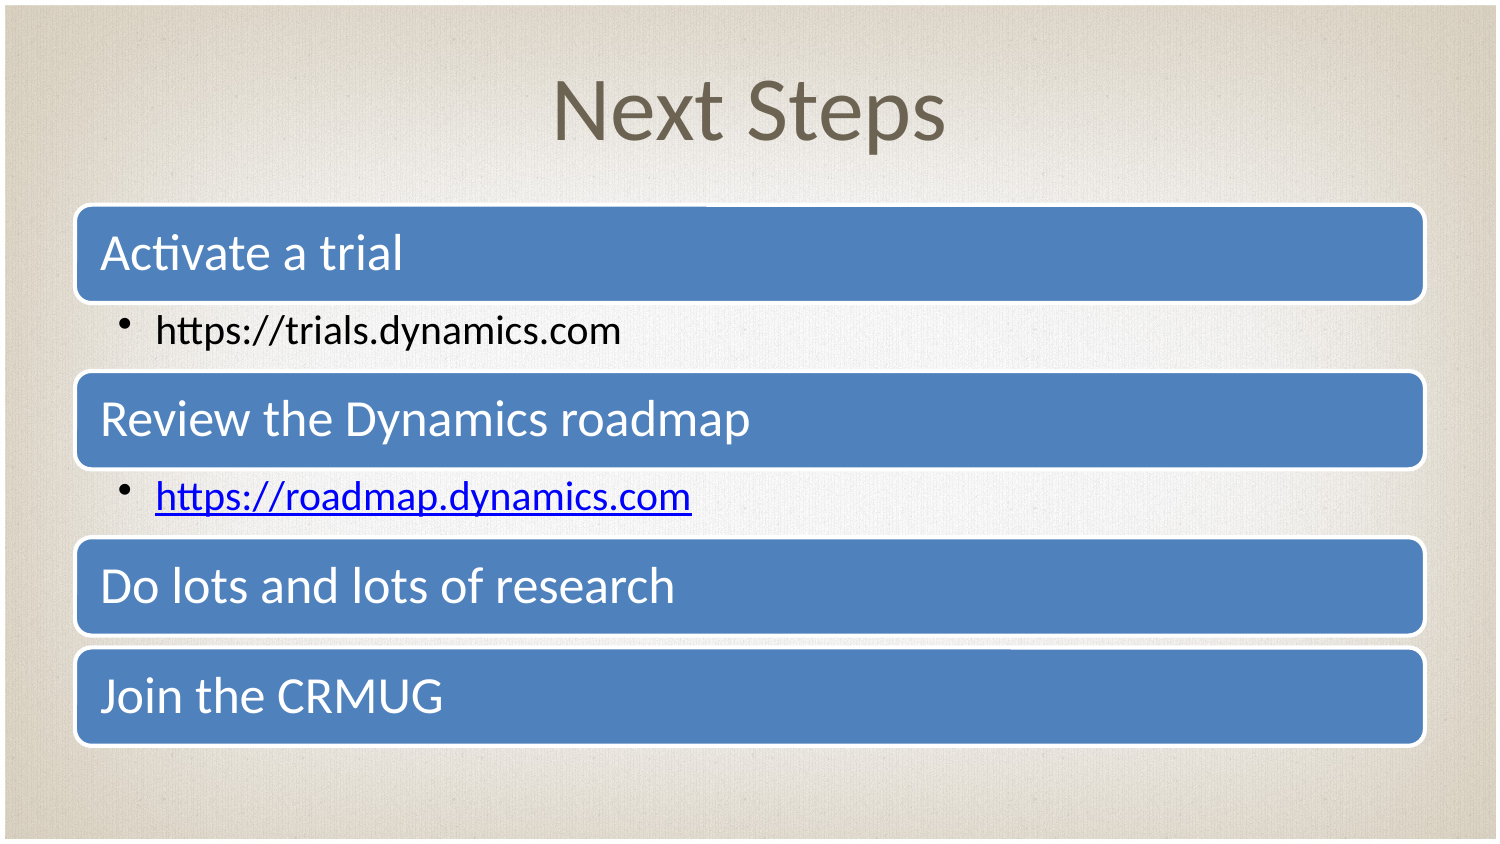

# Next Steps
Activate a trial
https://trials.dynamics.com
Review the Dynamics roadmap
https://roadmap.dynamics.com
Do lots and lots of research
Join the CRMUG